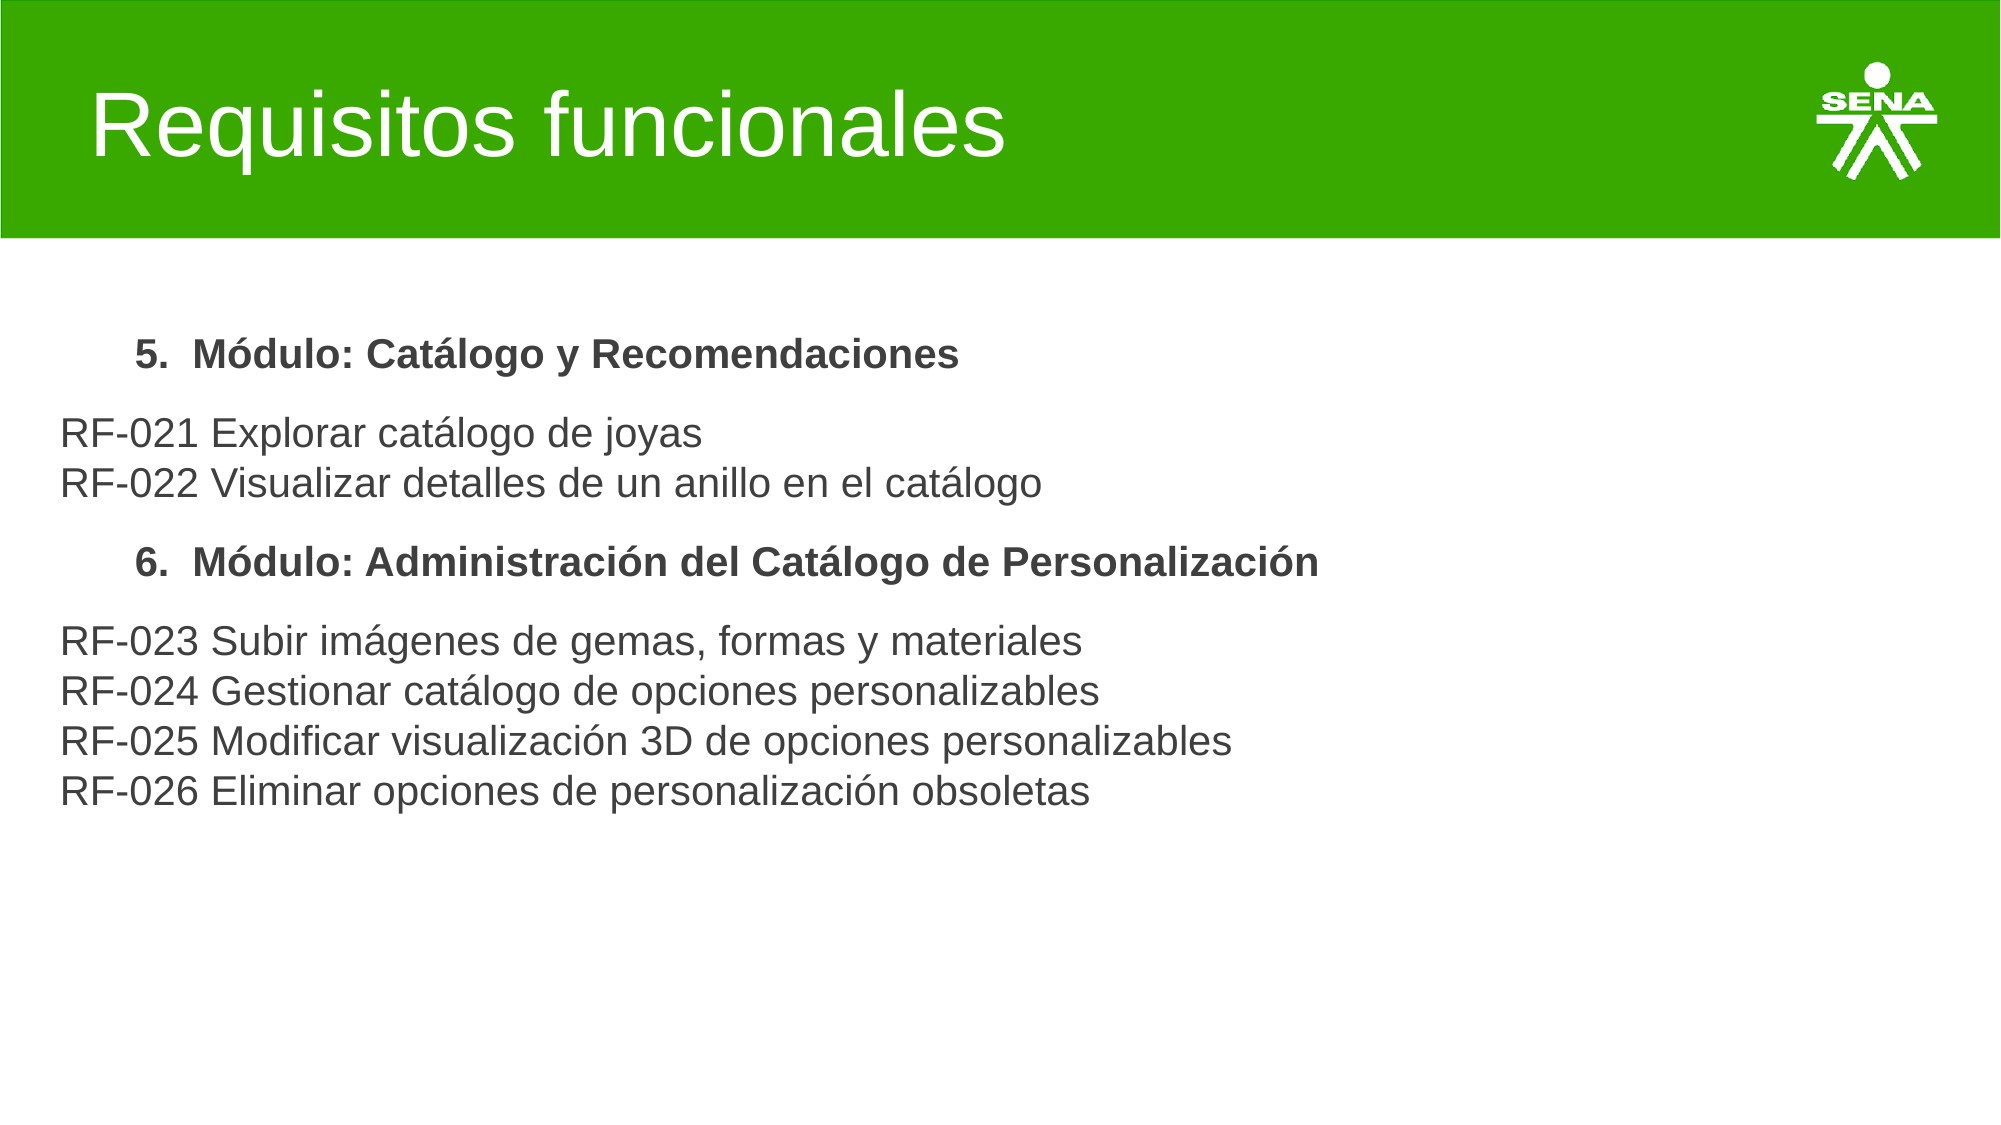

# Requisitos funcionales
5.  Módulo: Catálogo y Recomendaciones
RF-021 Explorar catálogo de joyas
RF-022 Visualizar detalles de un anillo en el catálogo
6.  Módulo: Administración del Catálogo de Personalización
RF-023 Subir imágenes de gemas, formas y materiales
RF-024 Gestionar catálogo de opciones personalizables
RF-025 Modificar visualización 3D de opciones personalizables
RF-026 Eliminar opciones de personalización obsoletas